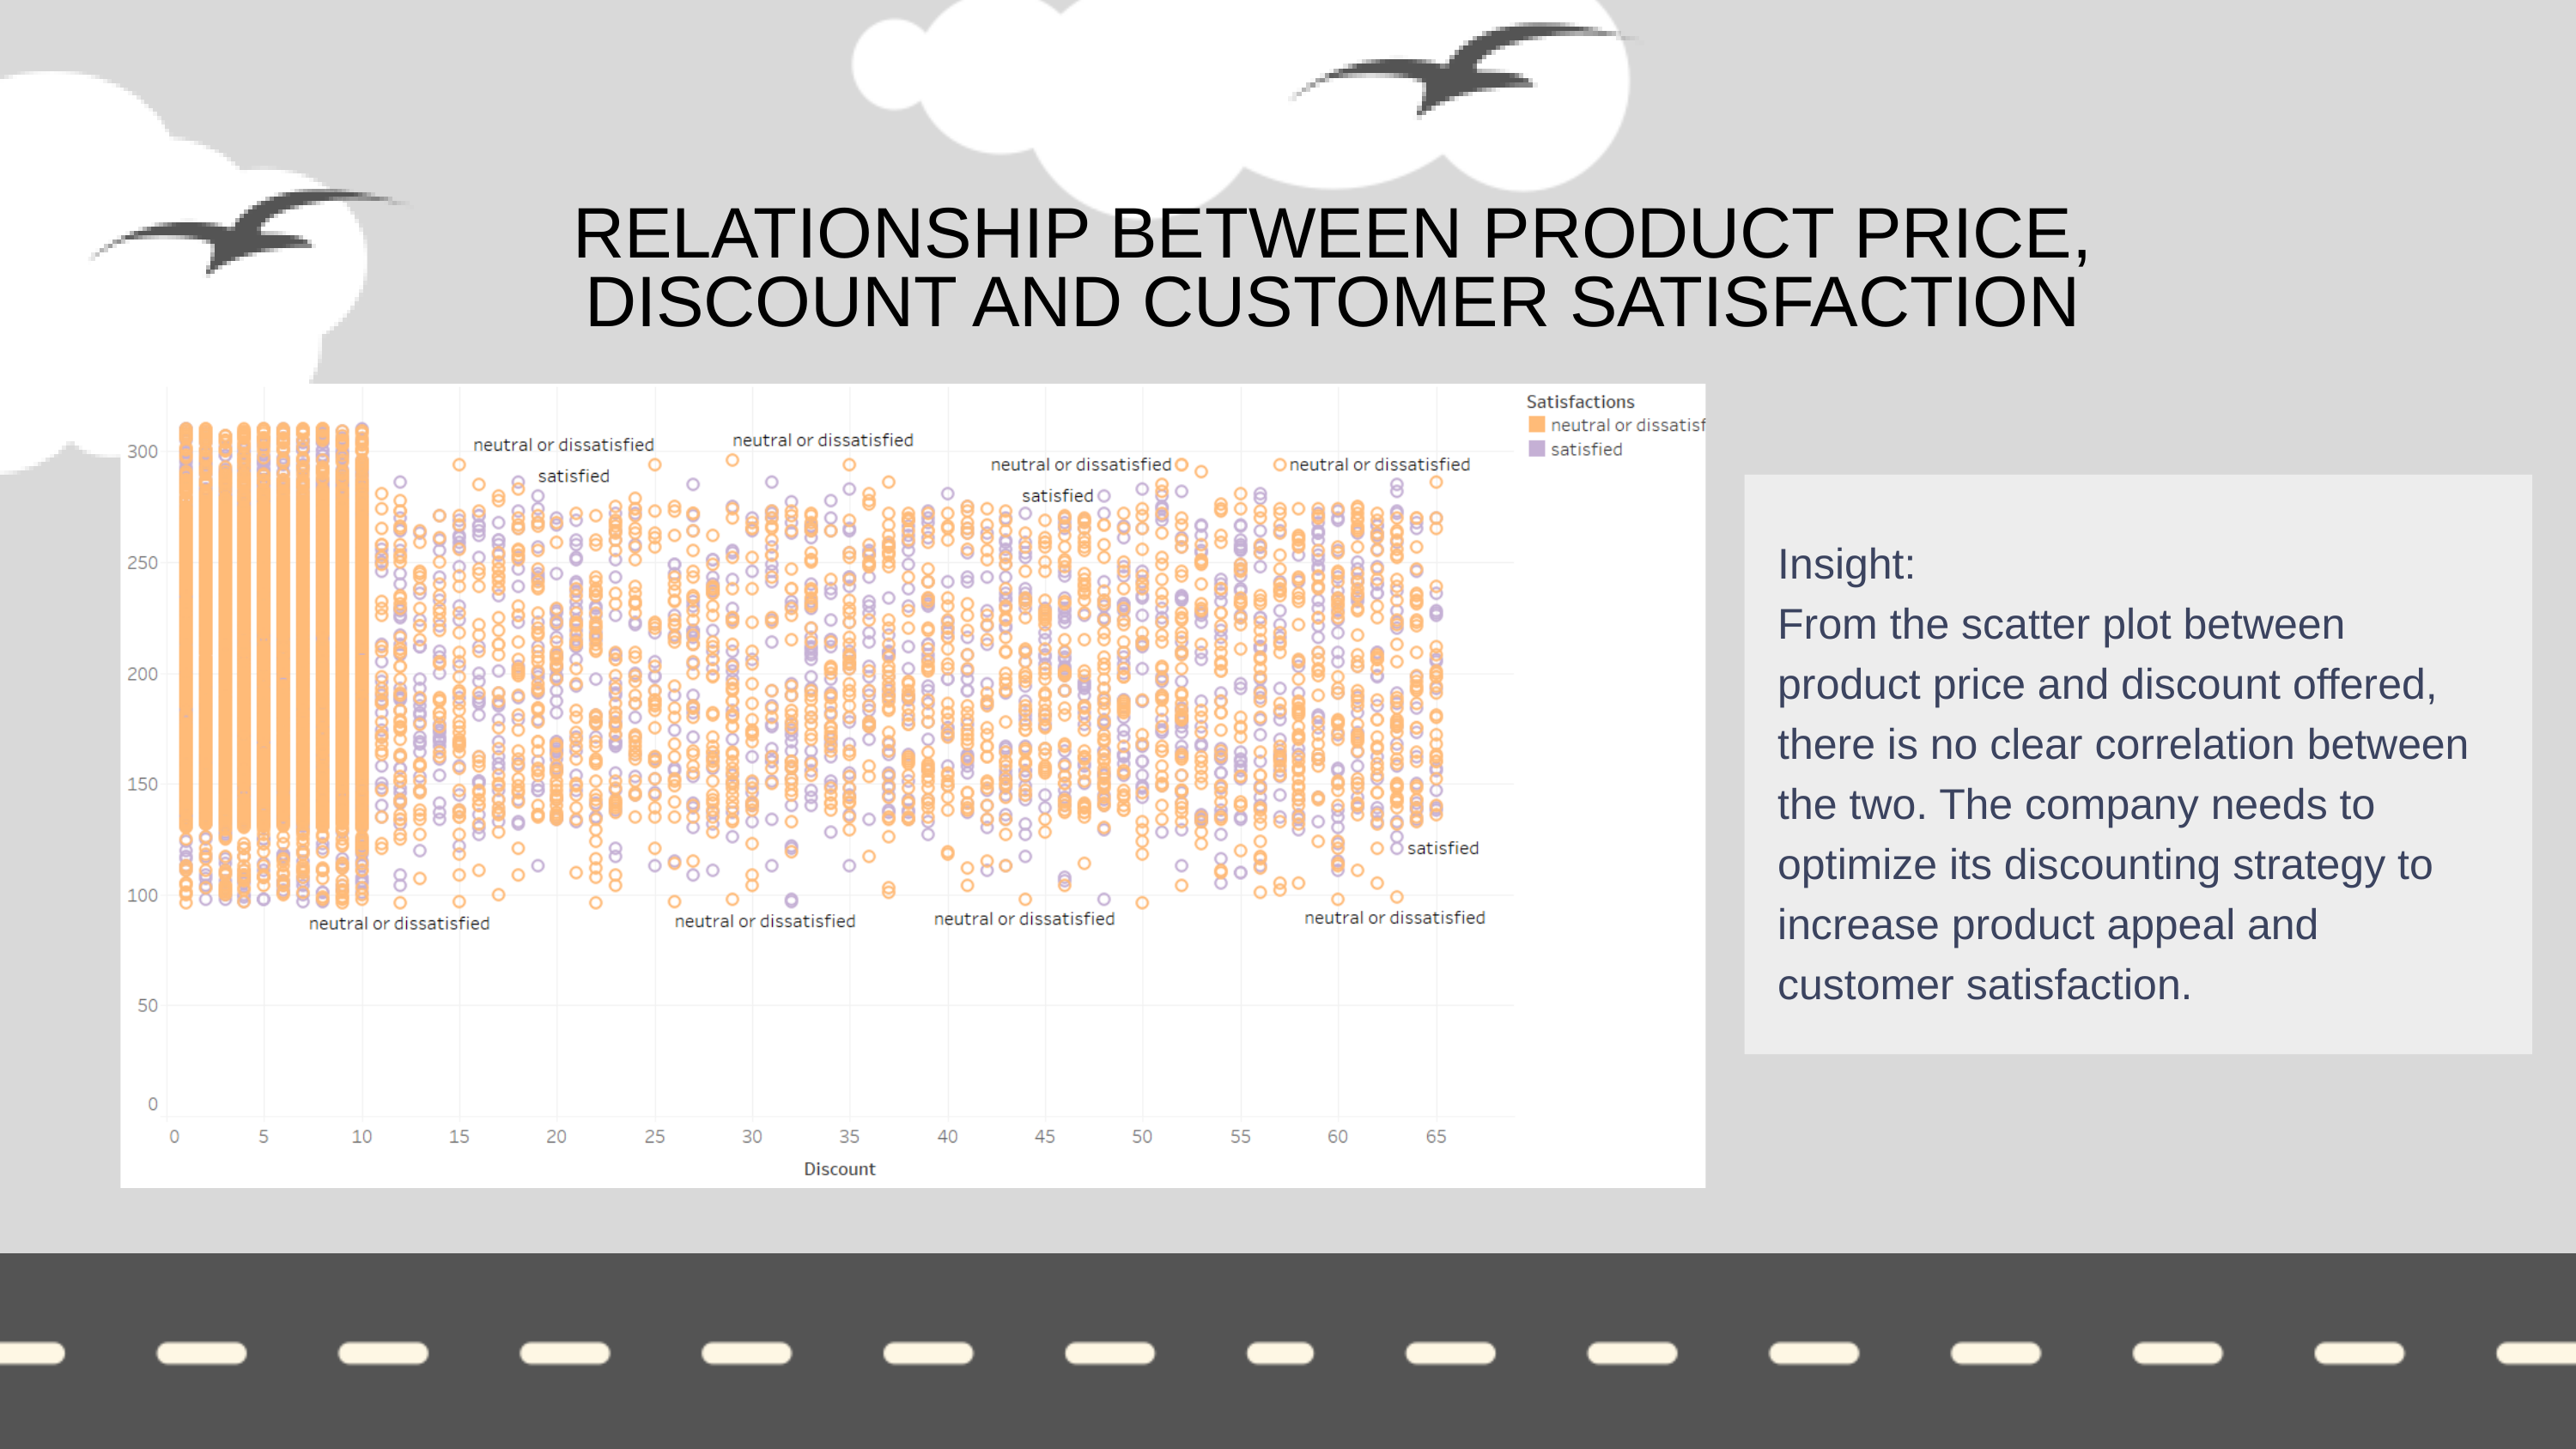

RELATIONSHIP BETWEEN PRODUCT PRICE, DISCOUNT AND CUSTOMER SATISFACTION

Insight:
From the scatter plot between product price and discount offered, there is no clear correlation between the two. The company needs to optimize its discounting strategy to increase product appeal and customer satisfaction.